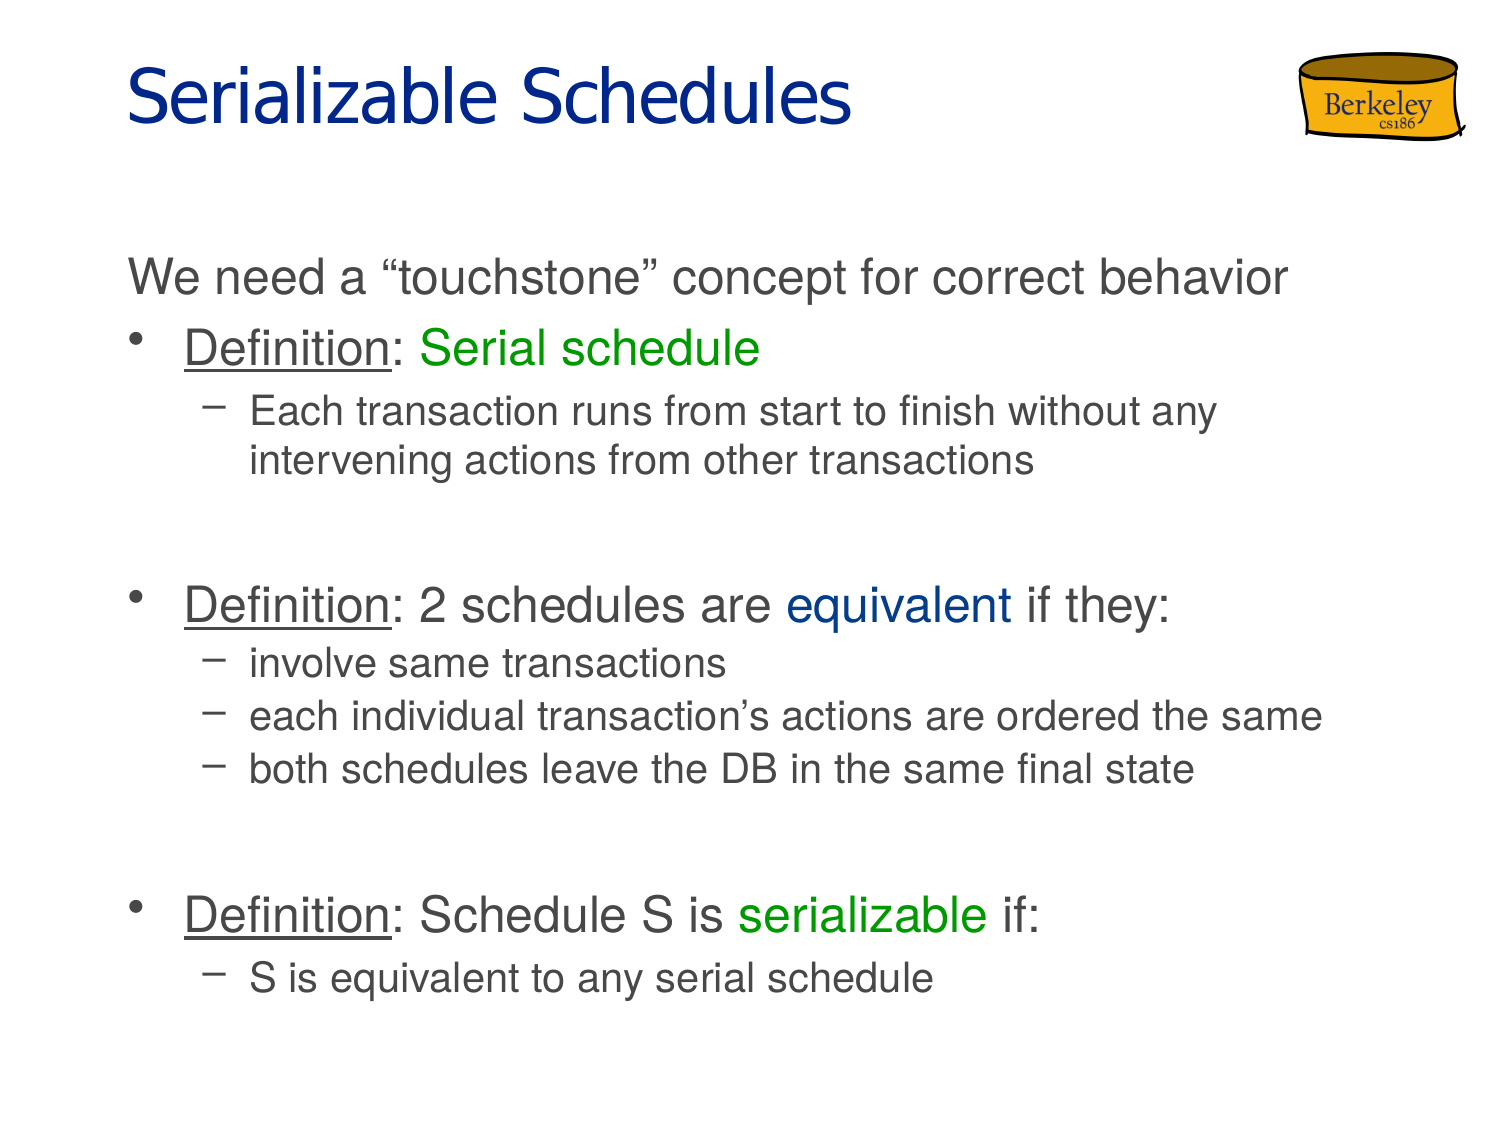

# Serializable Schedules
We need a “touchstone” concept for correct behavior
Definition: Serial schedule
Each transaction runs from start to finish without any intervening actions from other transactions

Definition: 2 schedules are equivalent if they:
involve same transactions
each individual transaction’s actions are ordered the same
both schedules leave the DB in the same final state

Definition: Schedule S is serializable if:
S is equivalent to any serial schedule